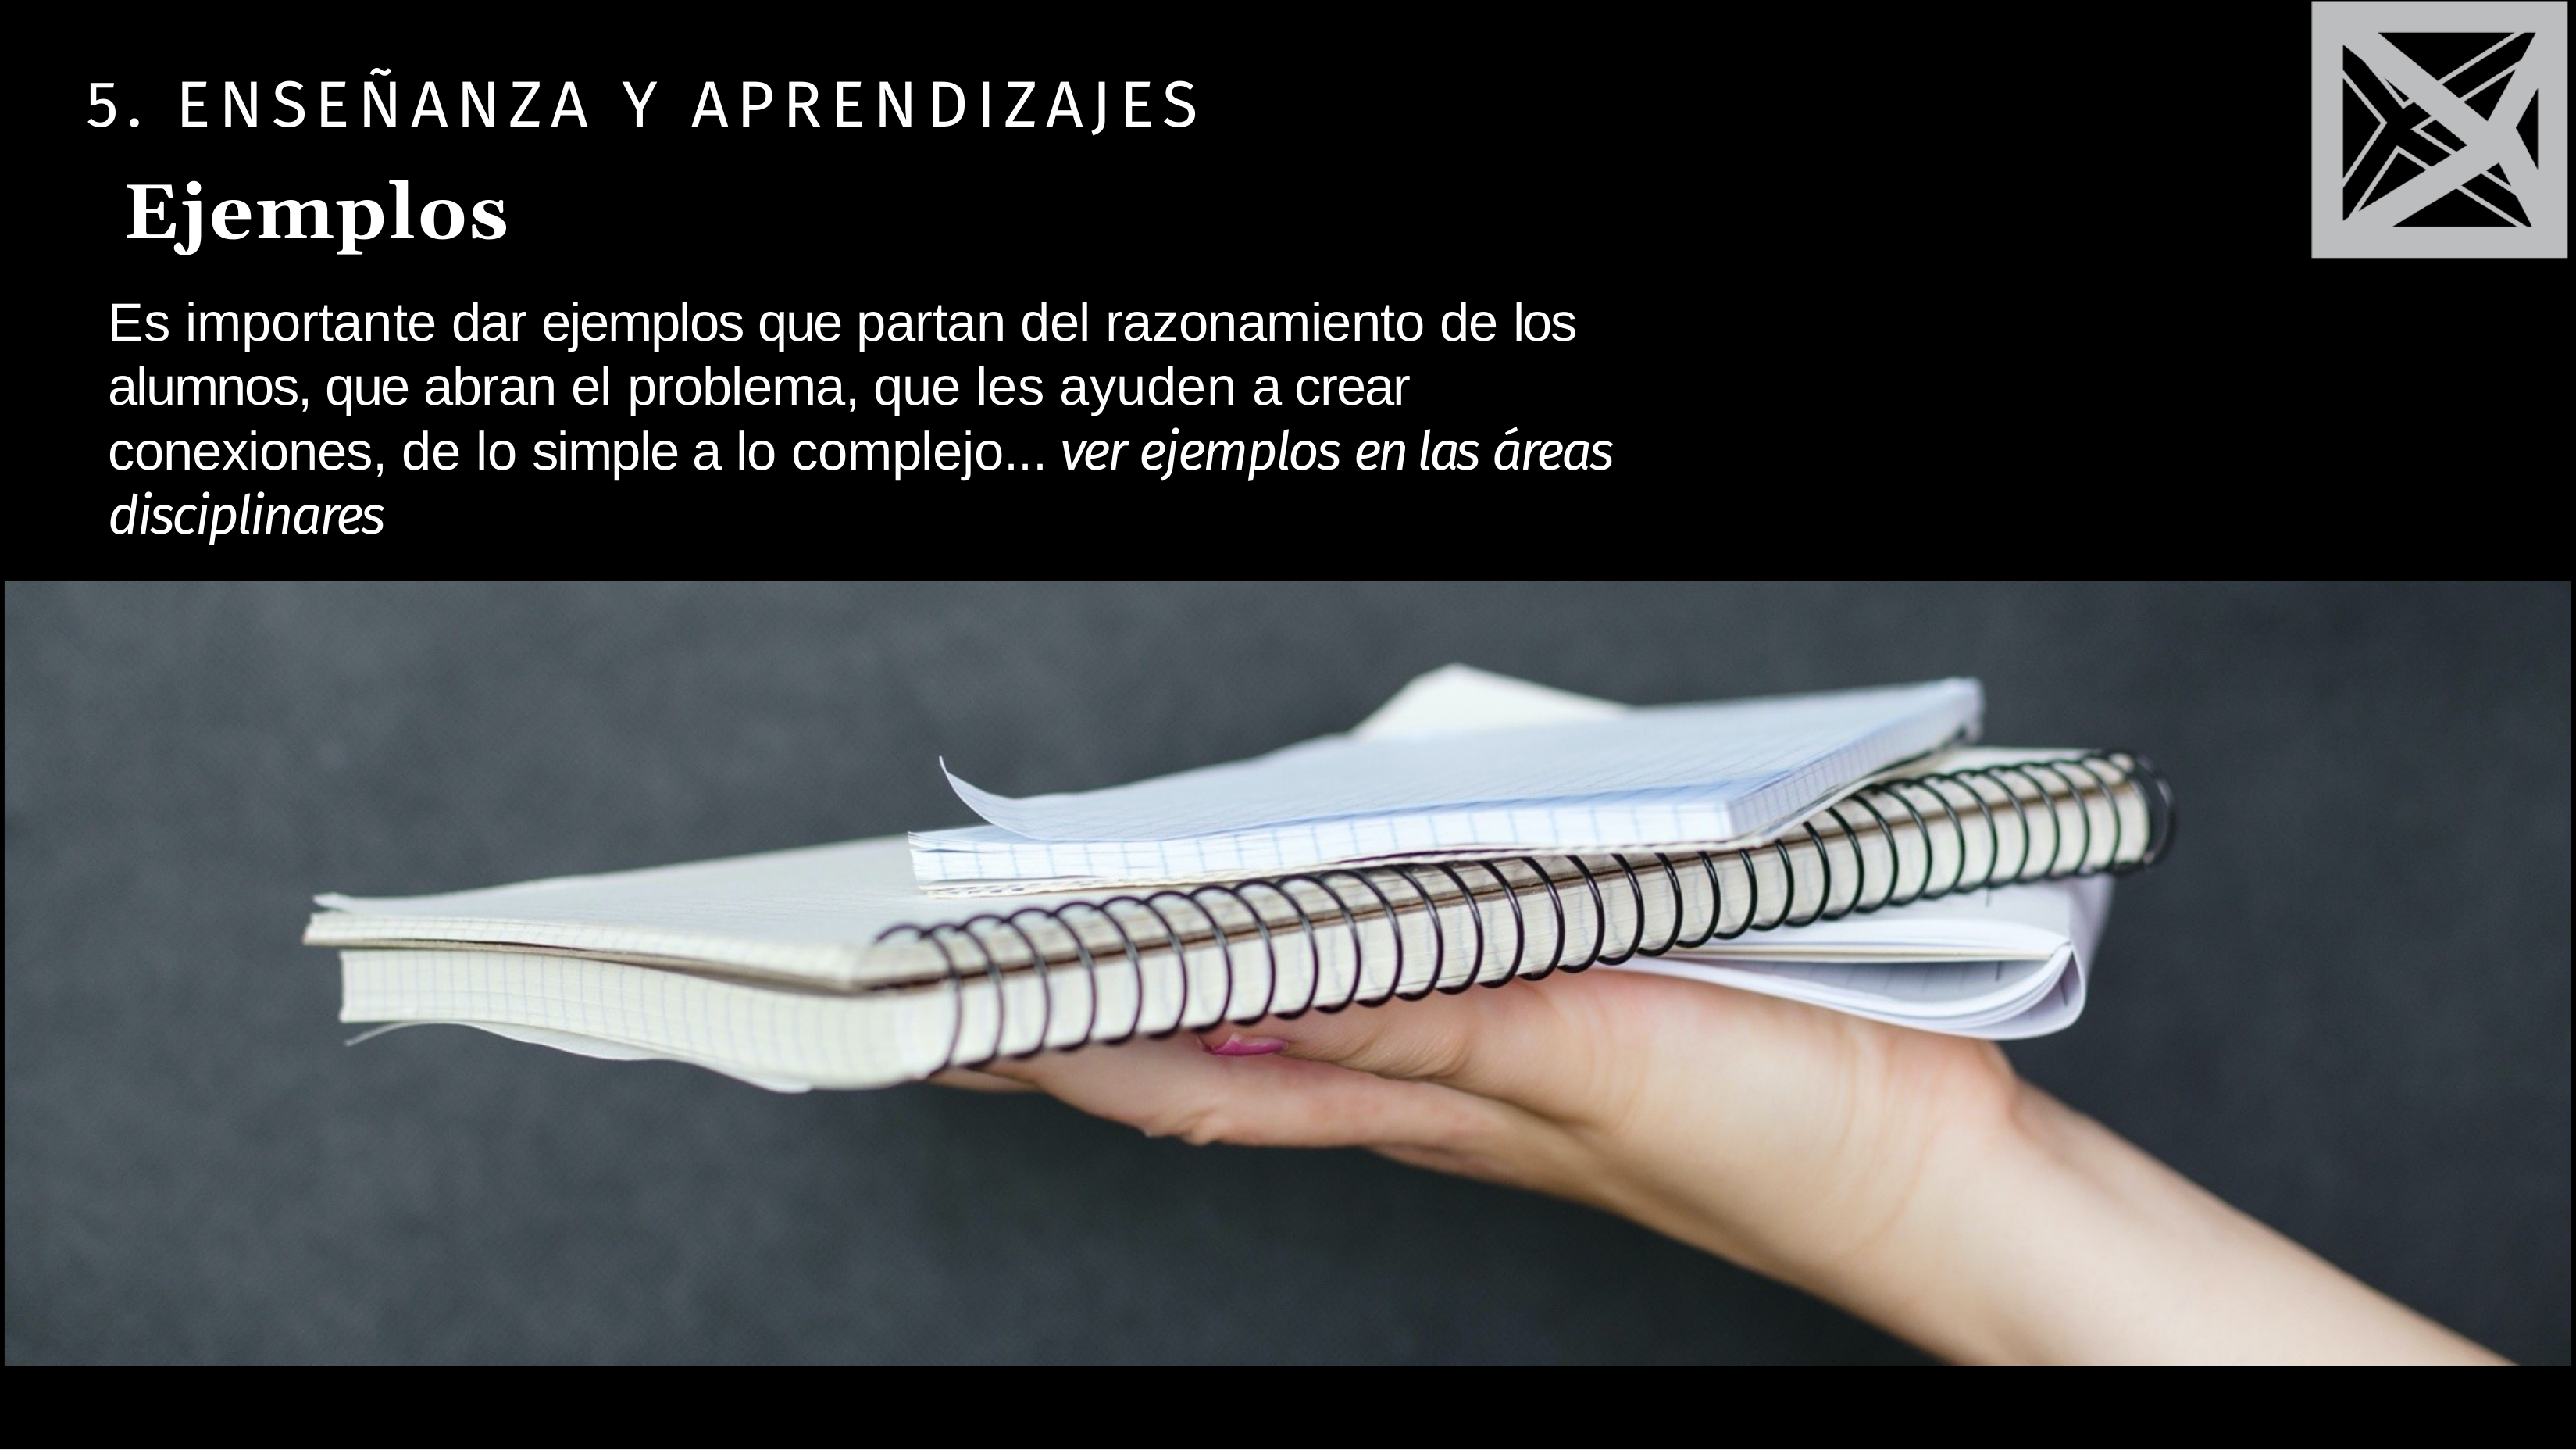

5. ENSEÑANZA Y APRENDIZAJES
Ejemplos
Es importante dar ejemplos que partan del razonamiento de los alumnos, que abran el problema, que les ayuden a crear conexiones, de lo simple a lo complejo... ver ejemplos en las áreas disciplinares